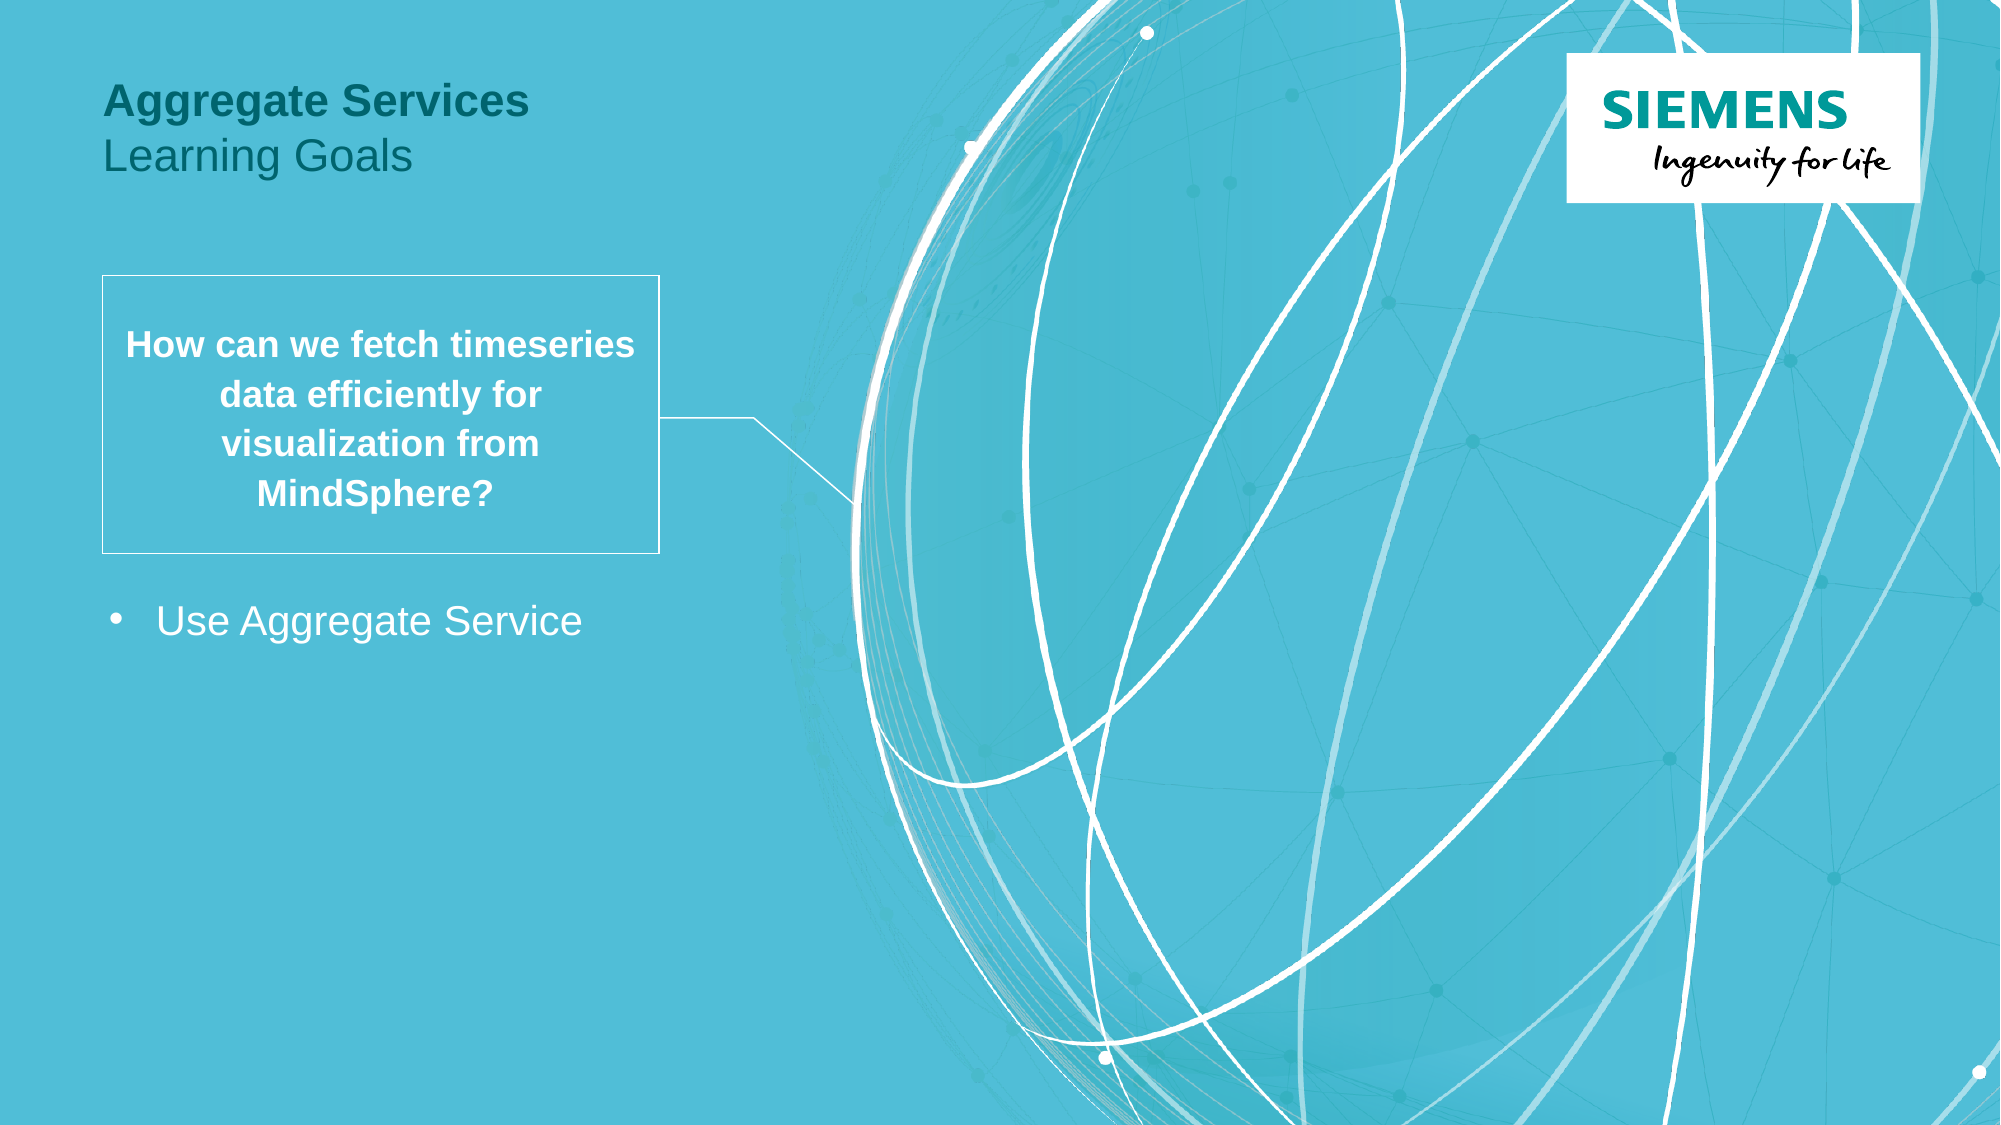

# Aggregate Services Learning Goals
How can we fetch timeseries data efficiently for visualization from MindSphere?
Use Aggregate Service